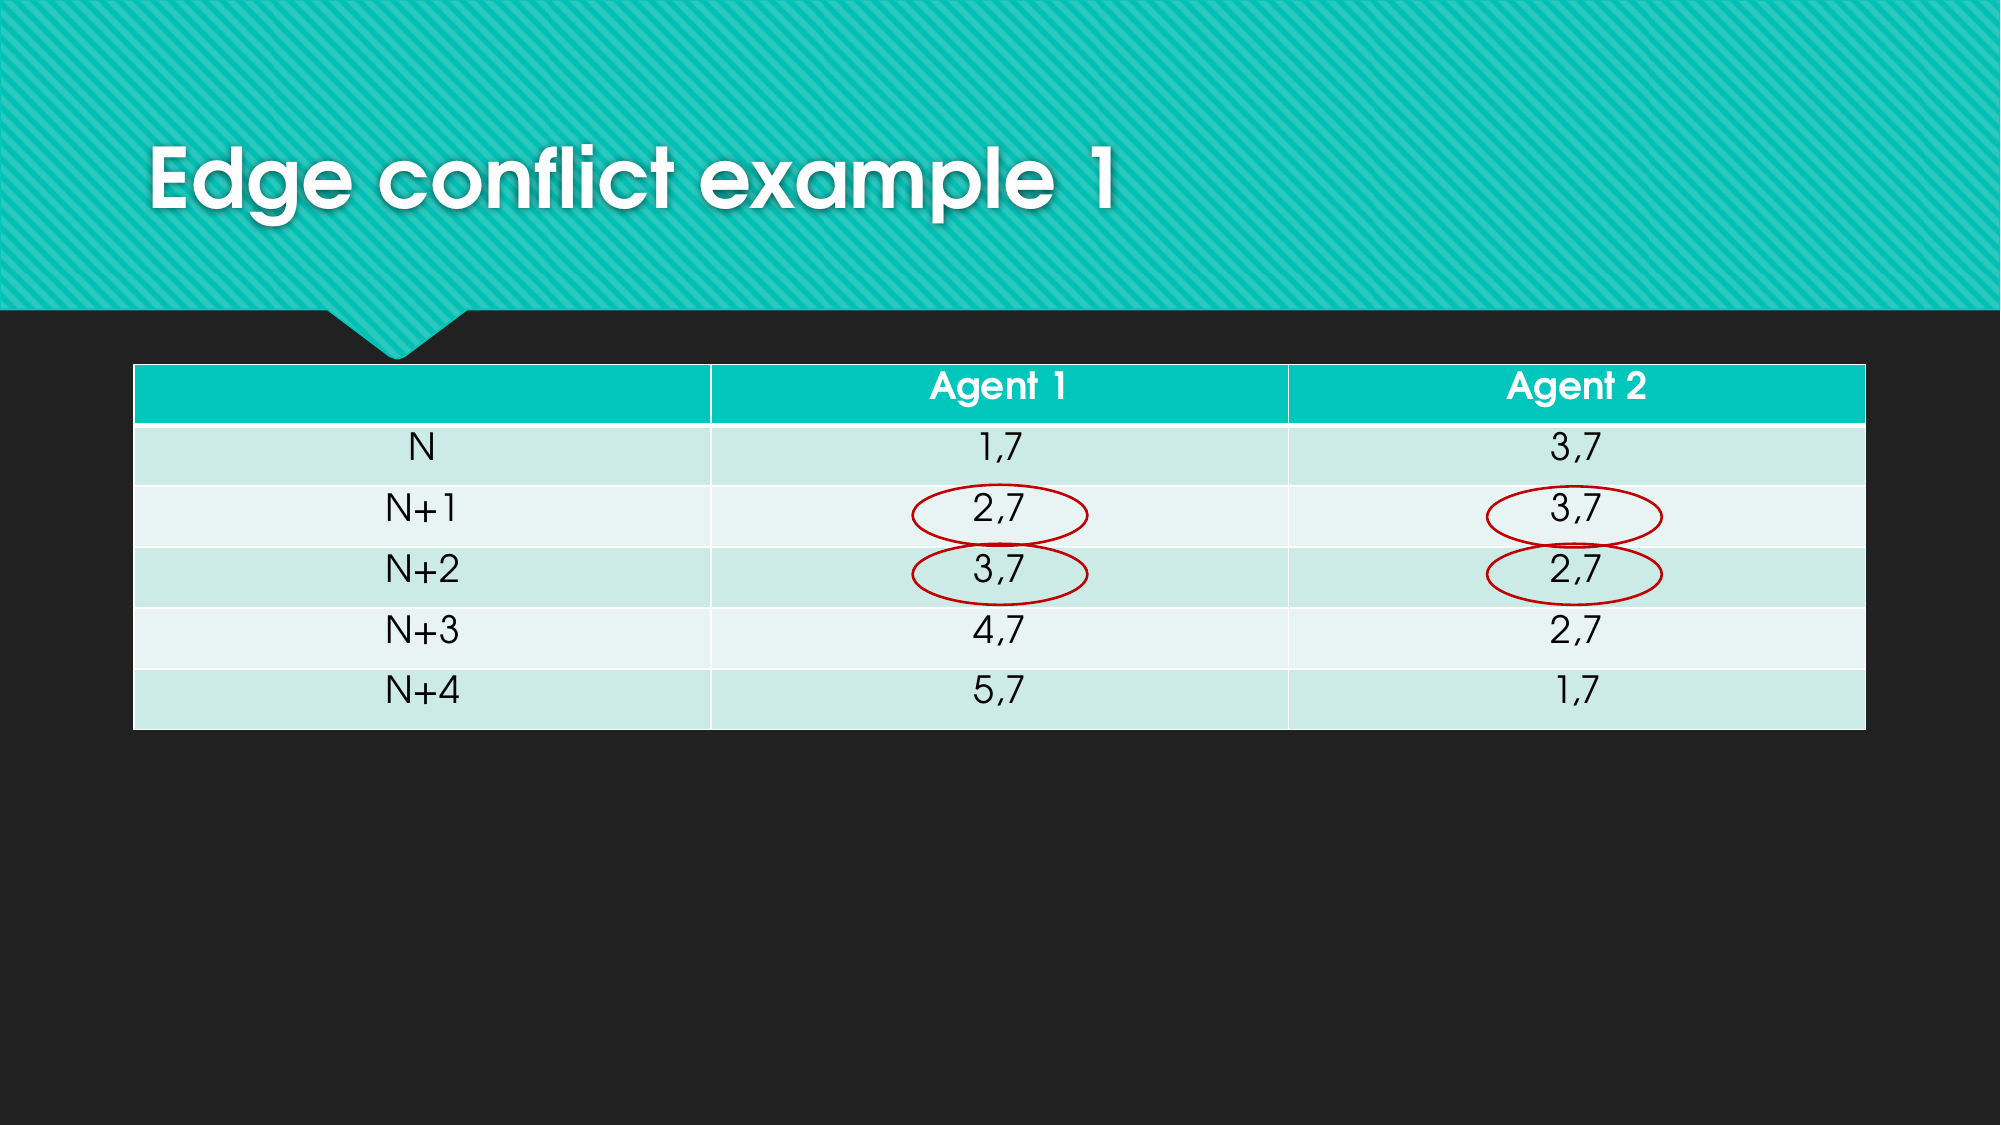

# Edge conflict example 1
|  | Agent 1 | Agent 2 |
| --- | --- | --- |
| N | 1,7 | 3,7 |
| N+1 | 2,7 | 3,7 |
| N+2 | 3,7 | 2,7 |
| N+3 | 4,7 | 2,7 |
| N+4 | 5,7 | 1,7 |